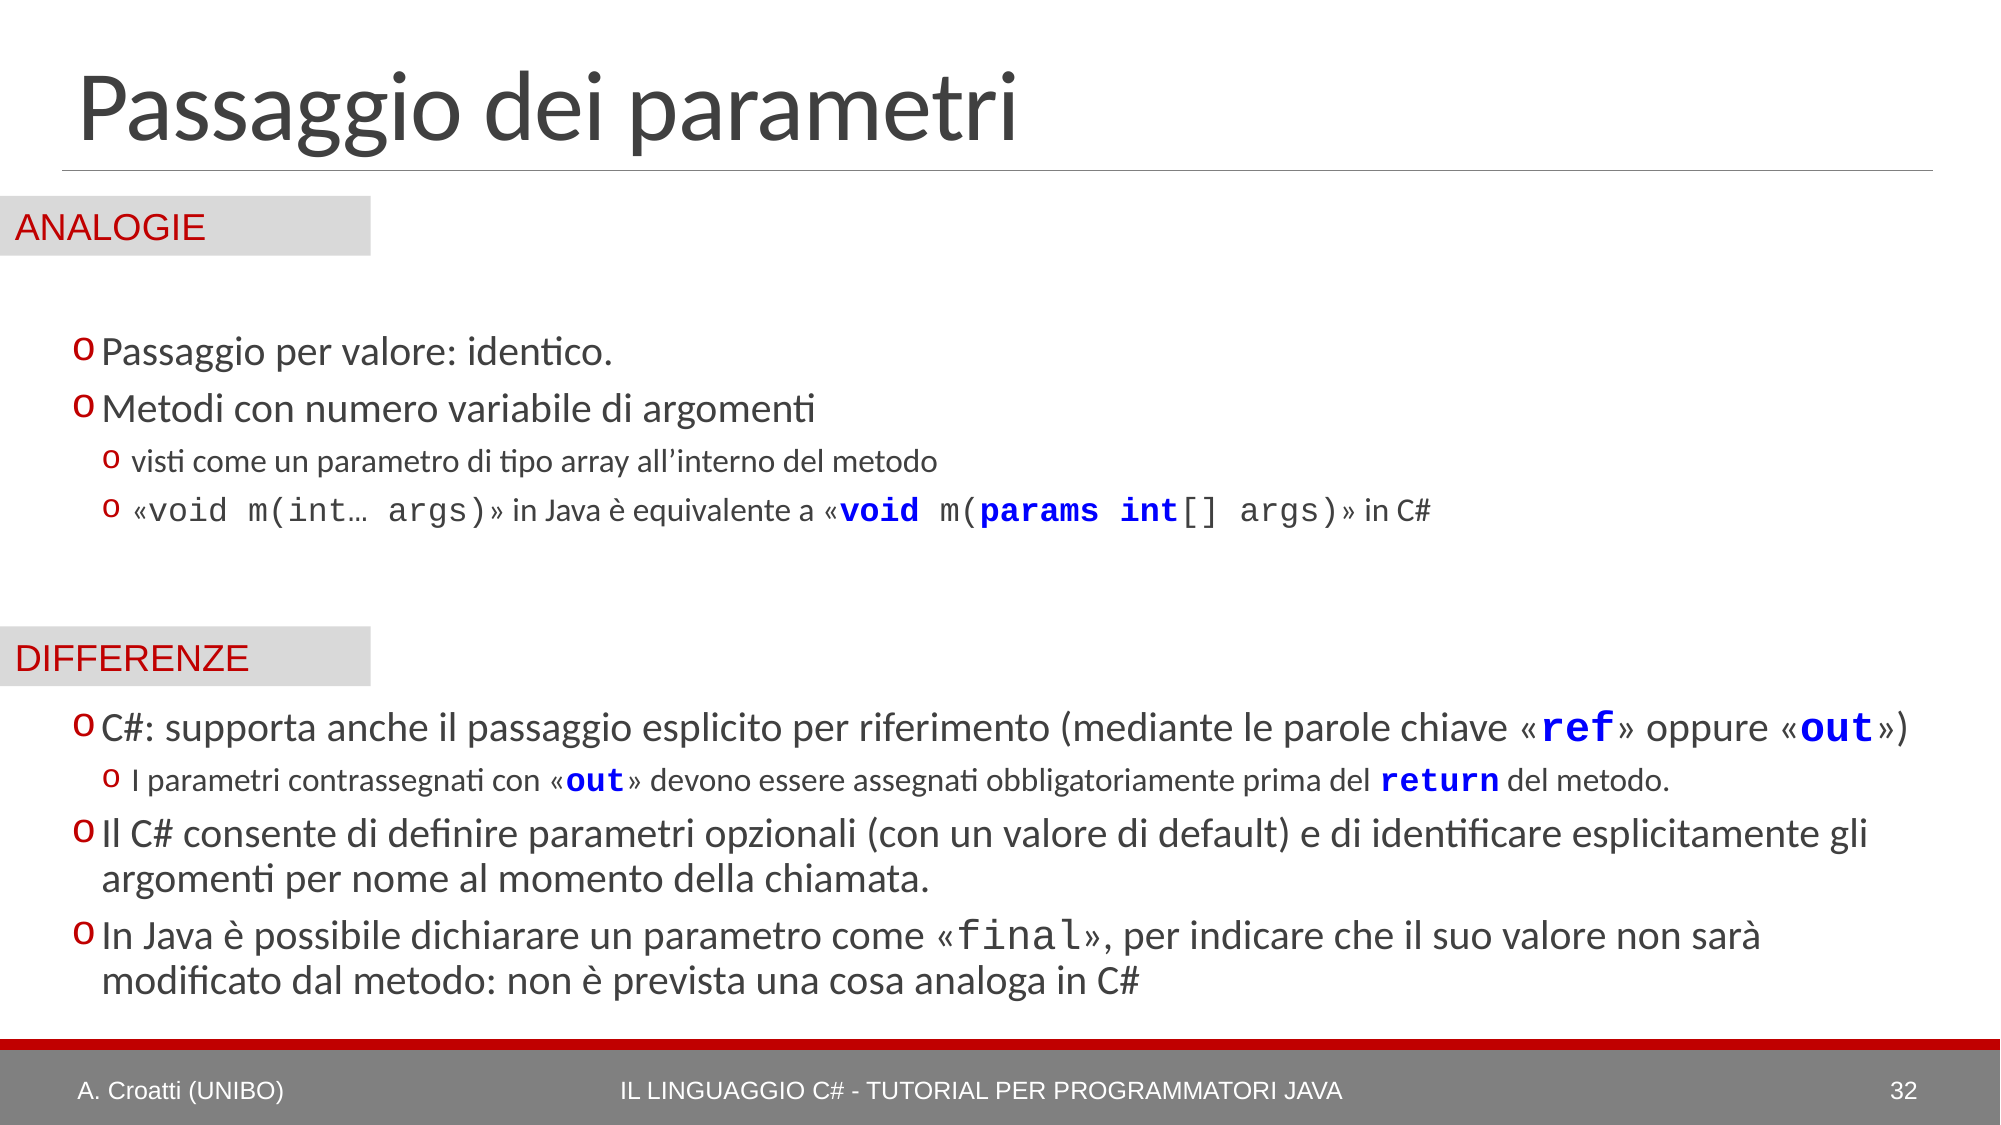

# Passaggio dei parametri
Passaggio per valore: identico.
Metodi con numero variabile di argomenti
visti come un parametro di tipo array all’interno del metodo
«void m(int… args)» in Java è equivalente a «void m(params int[] args)» in C#
C#: supporta anche il passaggio esplicito per riferimento (mediante le parole chiave «ref» oppure «out»)
I parametri contrassegnati con «out» devono essere assegnati obbligatoriamente prima del return del metodo.
Il C# consente di definire parametri opzionali (con un valore di default) e di identificare esplicitamente gli argomenti per nome al momento della chiamata.
In Java è possibile dichiarare un parametro come «final», per indicare che il suo valore non sarà modificato dal metodo: non è prevista una cosa analoga in C#
A. Croatti (UNIBO)
Il Linguaggio C# - Tutorial per Programmatori Java
32